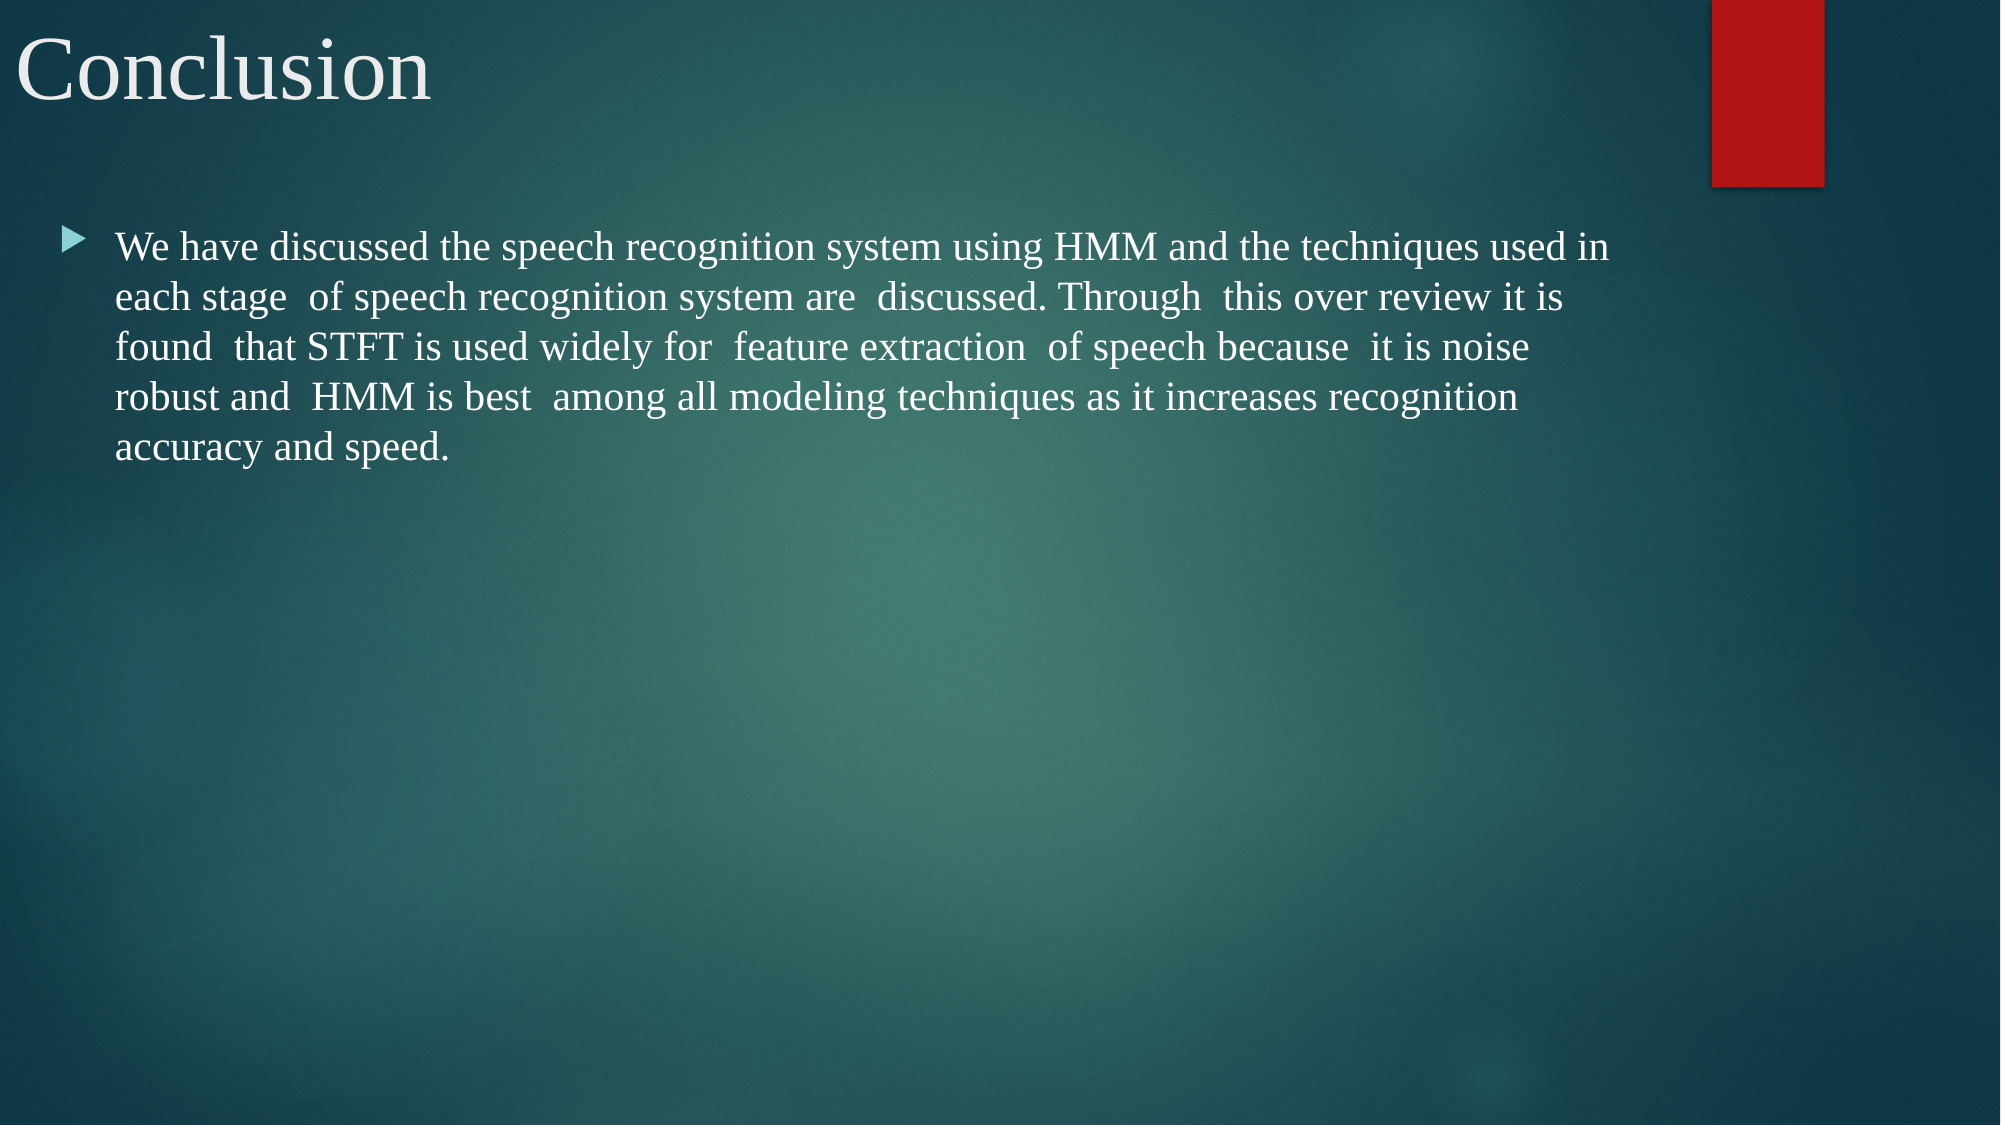

# Conclusion

We have discussed the speech recognition system using HMM and the techniques used in each stage  of speech recognition system are  discussed. Through  this over review it is found  that STFT is used widely for  feature extraction  of speech because  it is noise  robust and  HMM is best  among all modeling techniques as it increases recognition accuracy and speed.